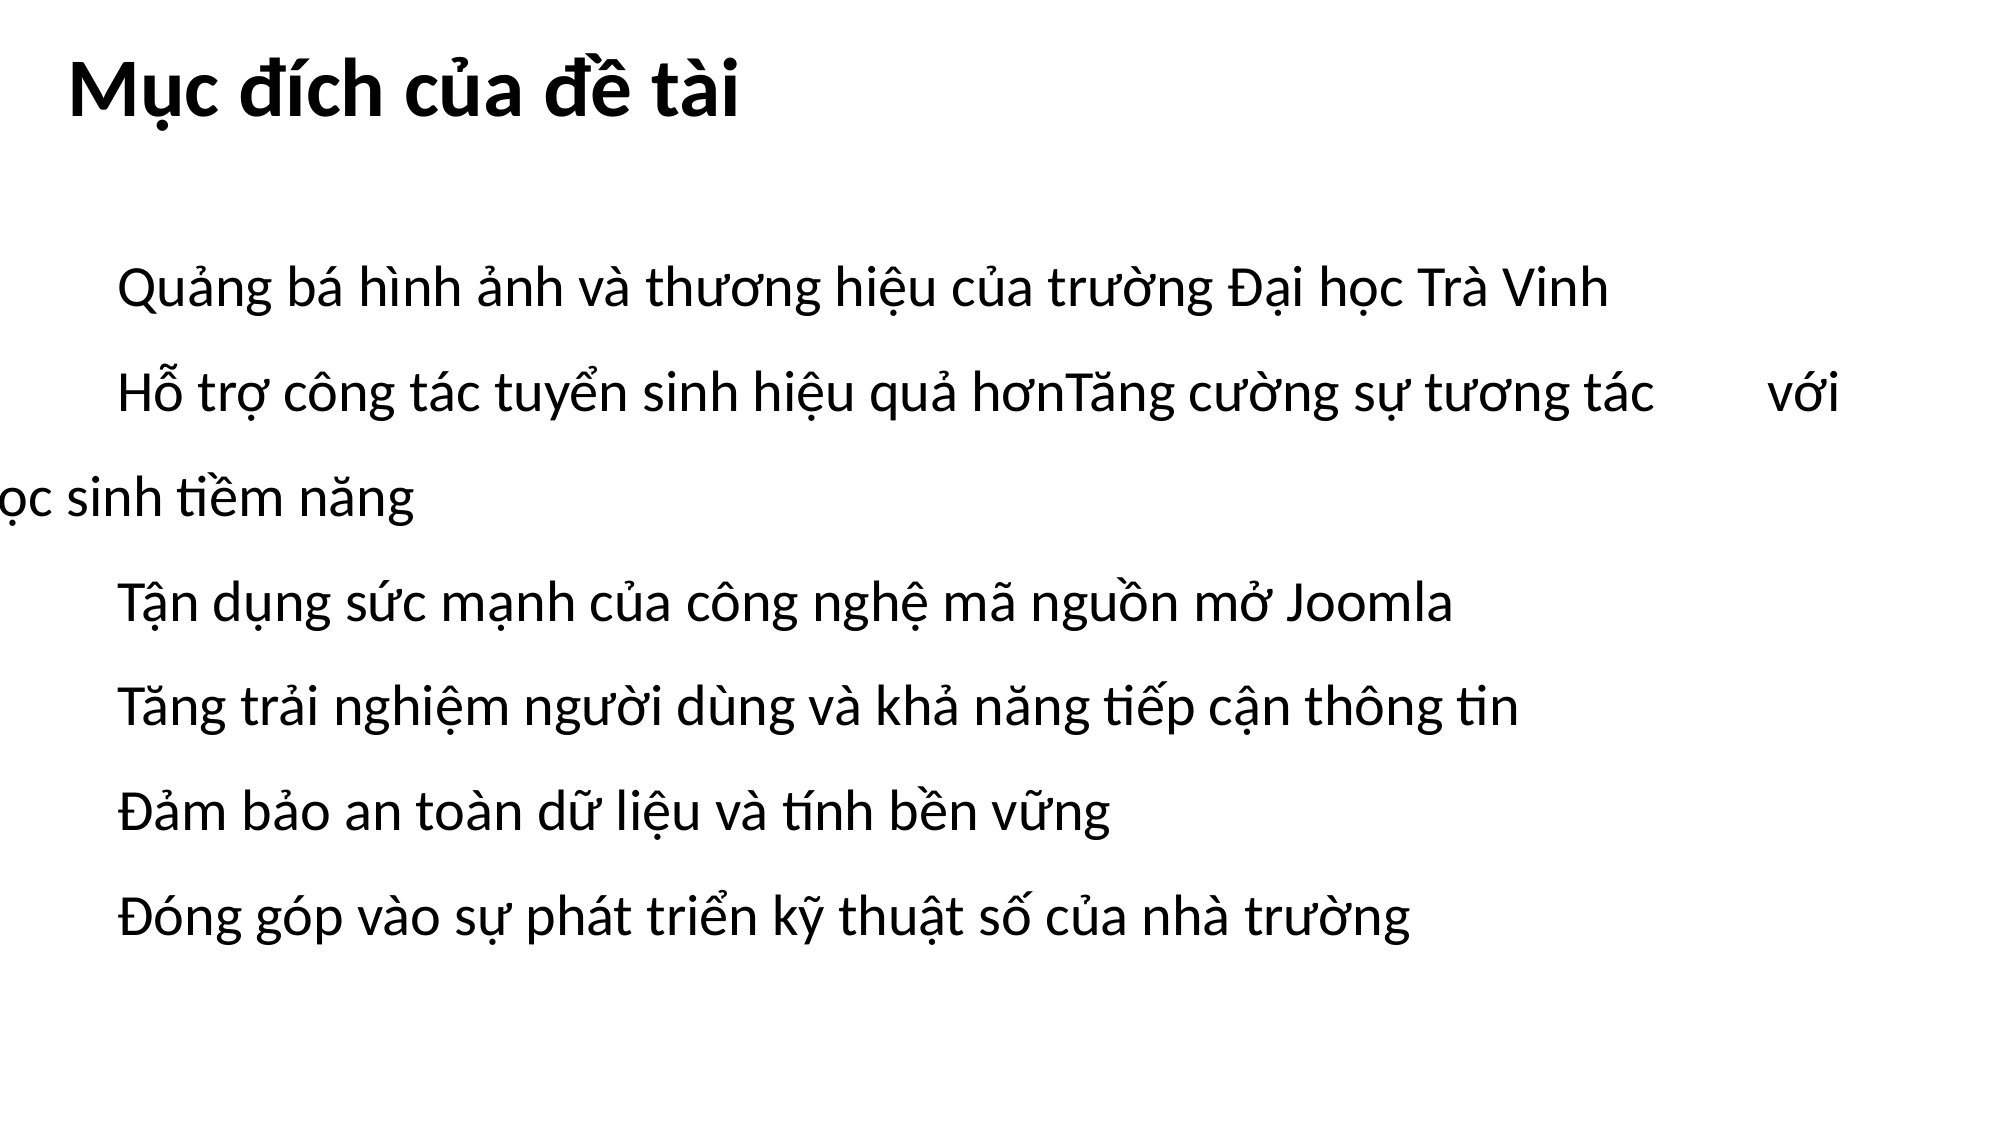

Mục đích của đề tài
	Quảng bá hình ảnh và thương hiệu của trường Đại học Trà Vinh
 	Hỗ trợ công tác tuyển sinh hiệu quả hơnTăng cường sự tương tác 	với học sinh tiềm năng
 	Tận dụng sức mạnh của công nghệ mã nguồn mở Joomla
 	Tăng trải nghiệm người dùng và khả năng tiếp cận thông tin
 	Đảm bảo an toàn dữ liệu và tính bền vững
 	Đóng góp vào sự phát triển kỹ thuật số của nhà trường